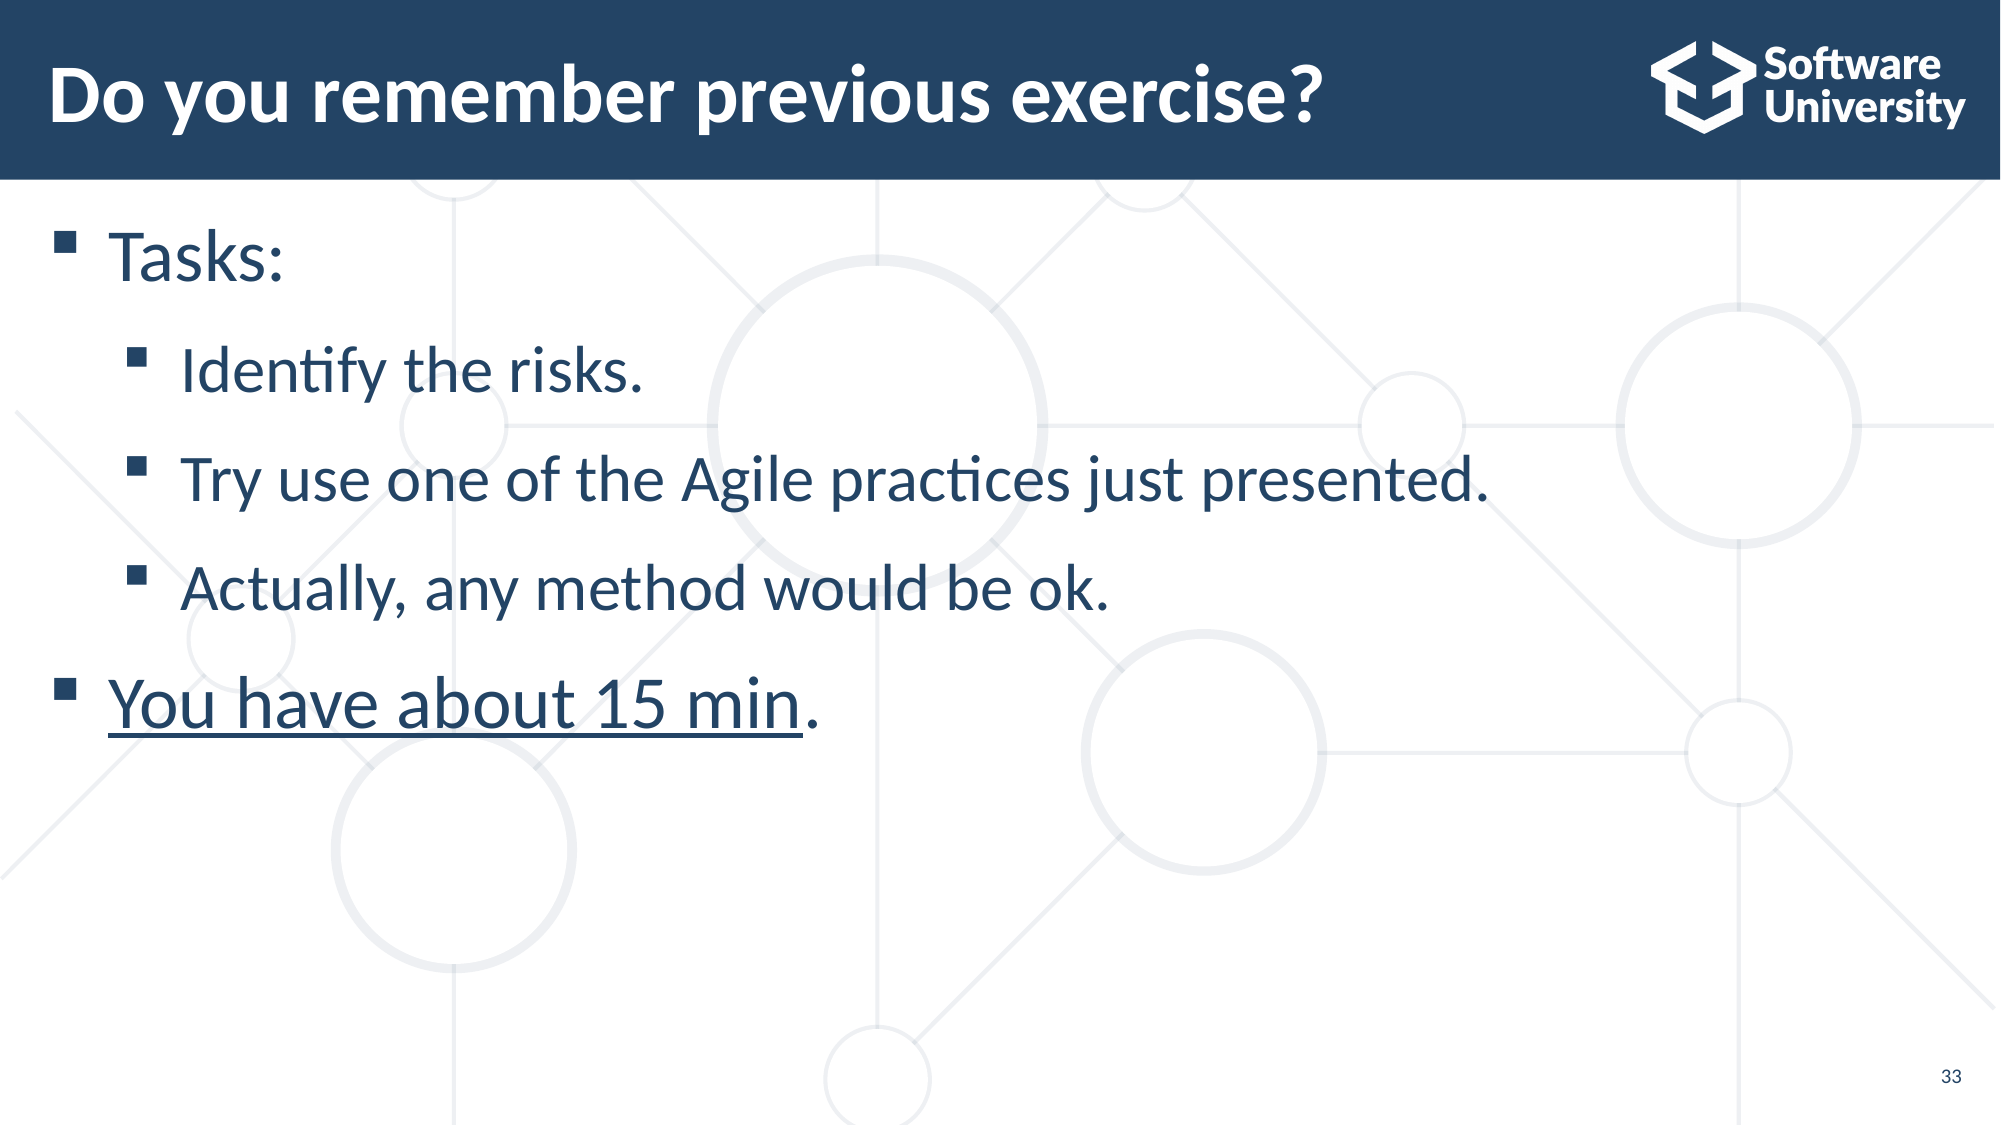

# Do you remember previous exercise?
Tasks:
Identify the risks.
Try use one of the Agile practices just presented.
Actually, any method would be ok.
You have about 15 min.

33